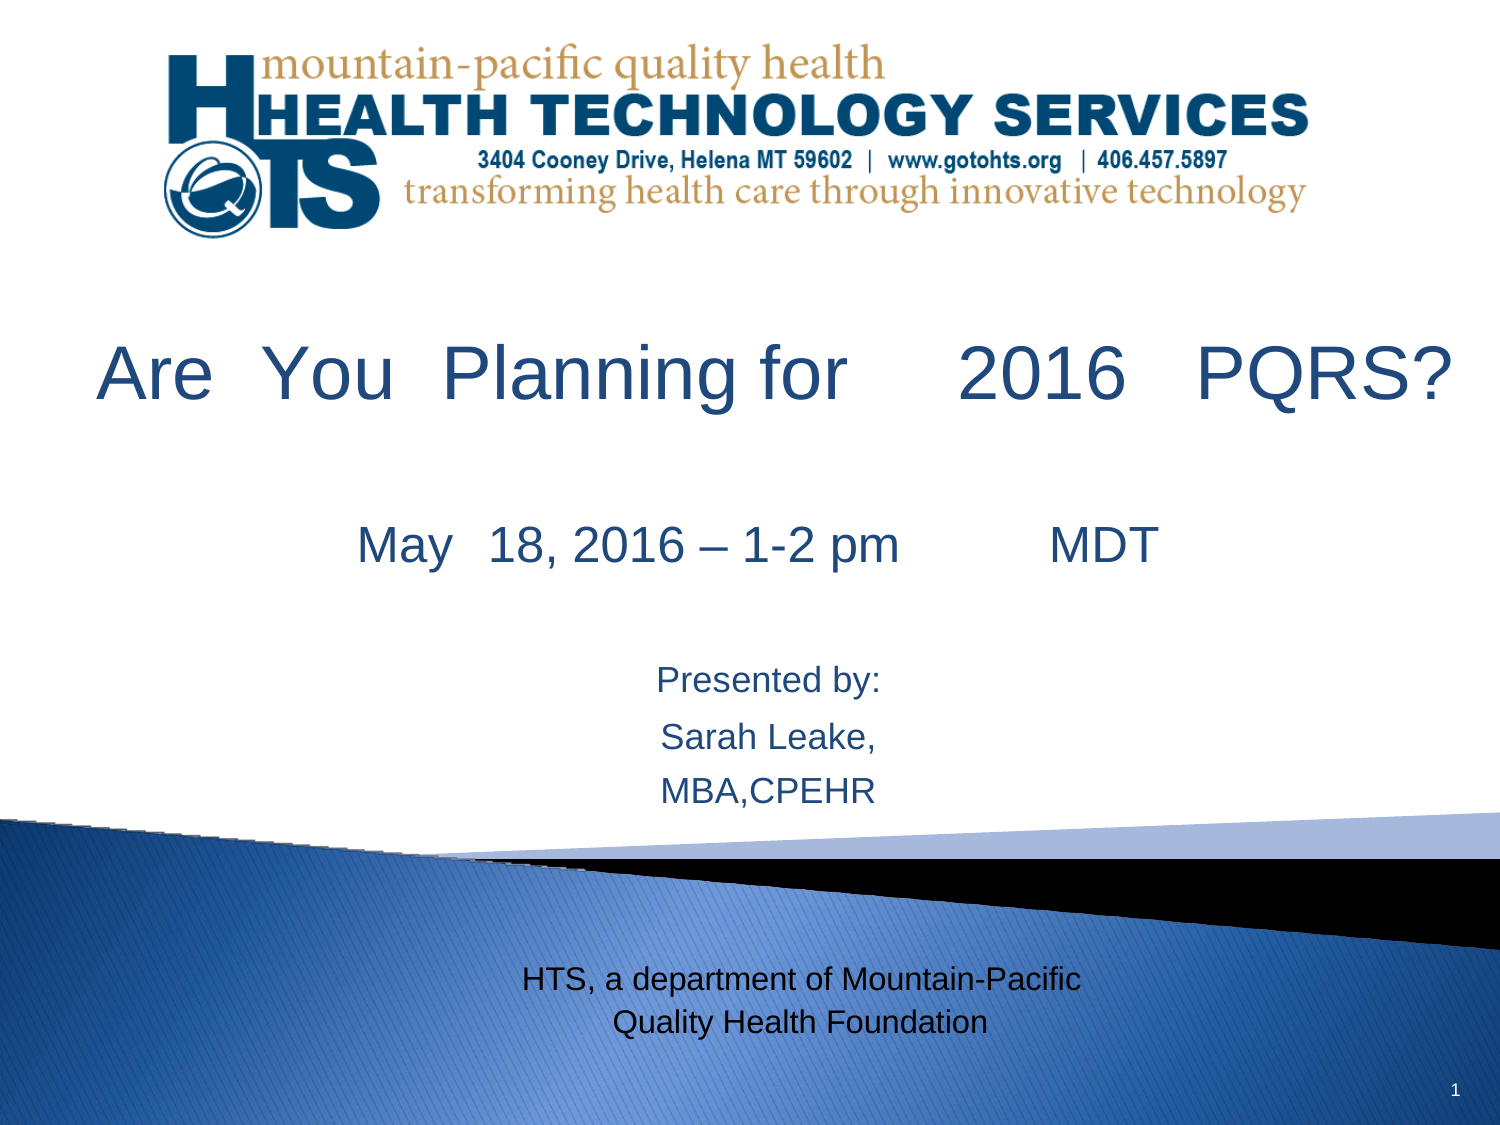

Are
You
Planning for
2016
PQRS?

May
18, 2016 – 1-2 pm
MDT
Presented by:
Sarah Leake, MBA,CPEHR

HTS, a department of Mountain-Pacific
Quality Health Foundation
1